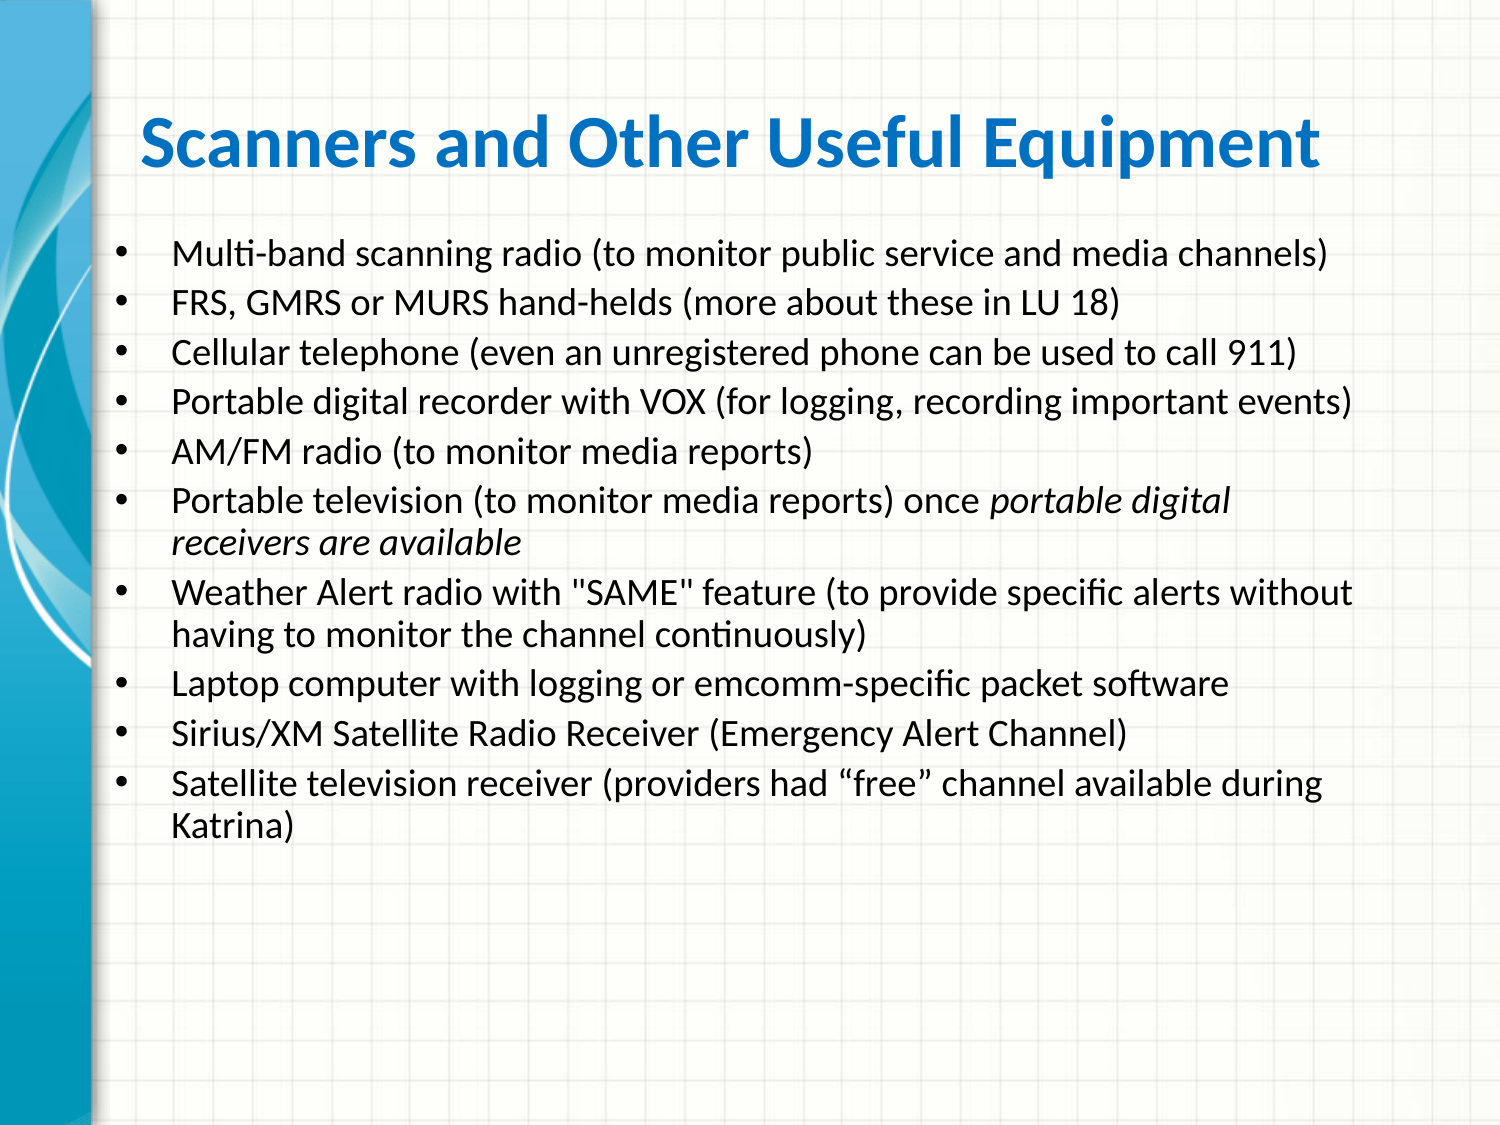

# Scanners and Other Useful Equipment
Multi-band scanning radio (to monitor public service and media channels)
FRS, GMRS or MURS hand-helds (more about these in LU 18)
Cellular telephone (even an unregistered phone can be used to call 911)
Portable digital recorder with VOX (for logging, recording important events)
AM/FM radio (to monitor media reports)
Portable television (to monitor media reports) once portable digital receivers are available
Weather Alert radio with "SAME" feature (to provide specific alerts without having to monitor the channel continuously)
Laptop computer with logging or emcomm-specific packet software
Sirius/XM Satellite Radio Receiver (Emergency Alert Channel)
Satellite television receiver (providers had “free” channel available during Katrina)